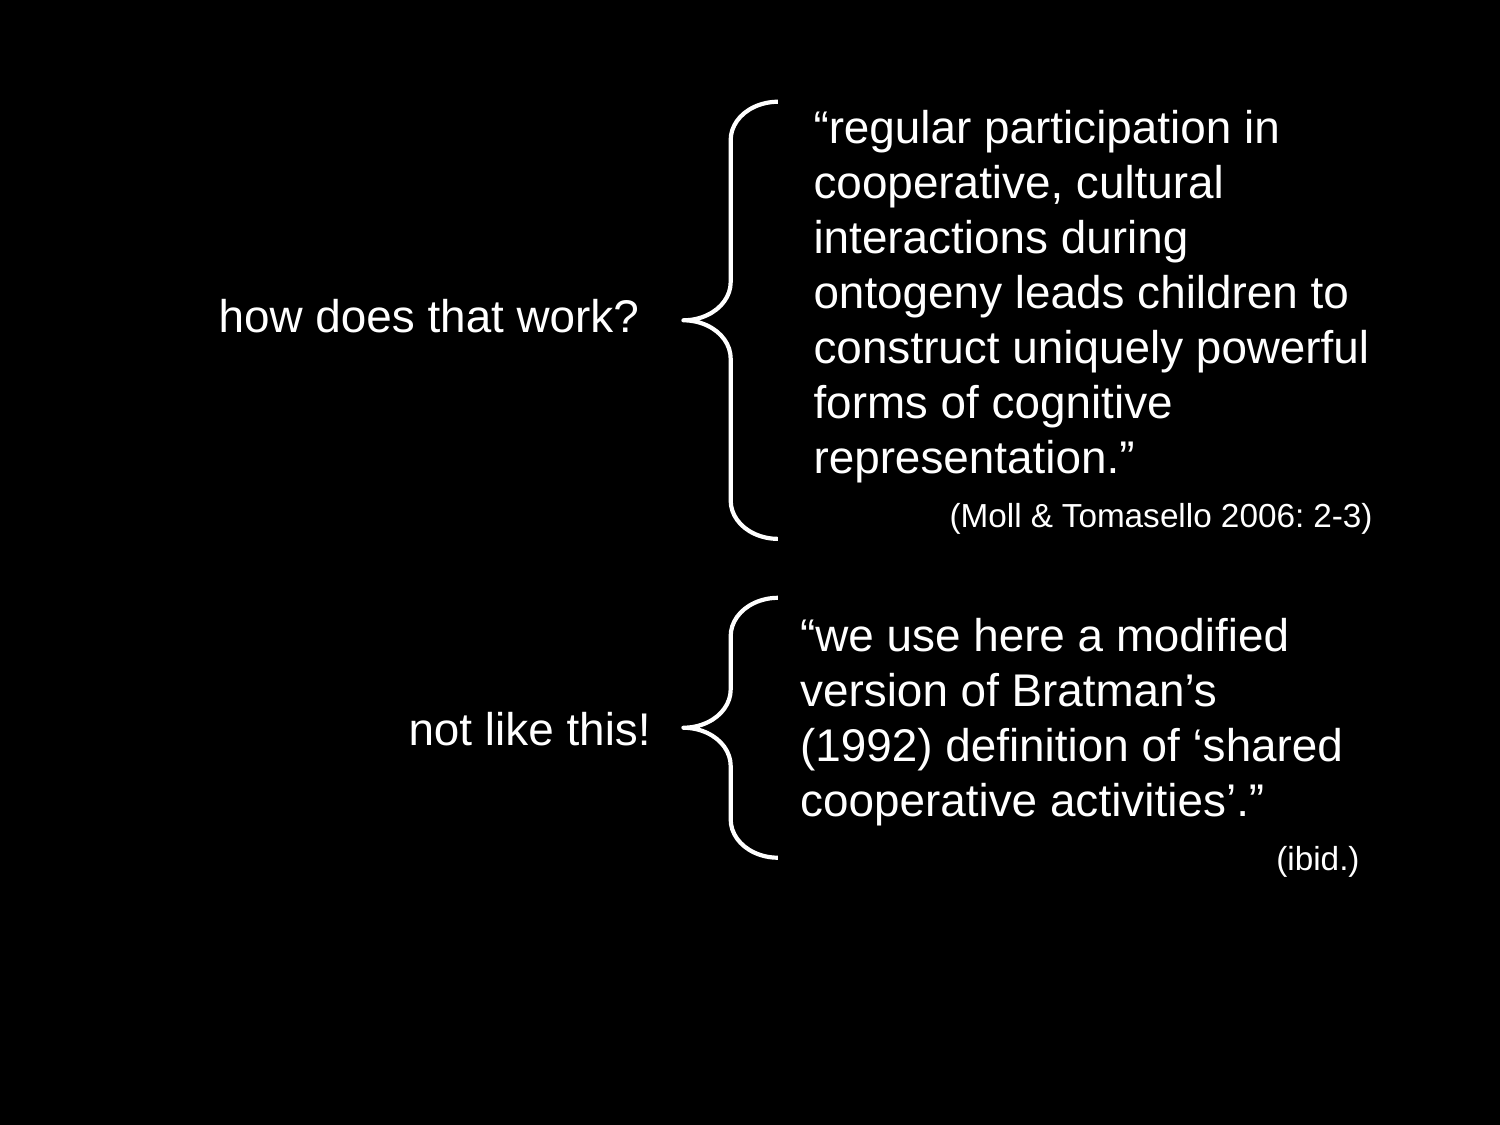

“regular participation in cooperative, cultural interactions during ontogeny leads children to construct uniquely powerful forms of cognitive representation.”
(Moll & Tomasello 2006: 2-3)

how does that work?

“we use here a modified version of Bratman’s (1992) definition of ‘shared cooperative activities’.”
(ibid.)
not like this!